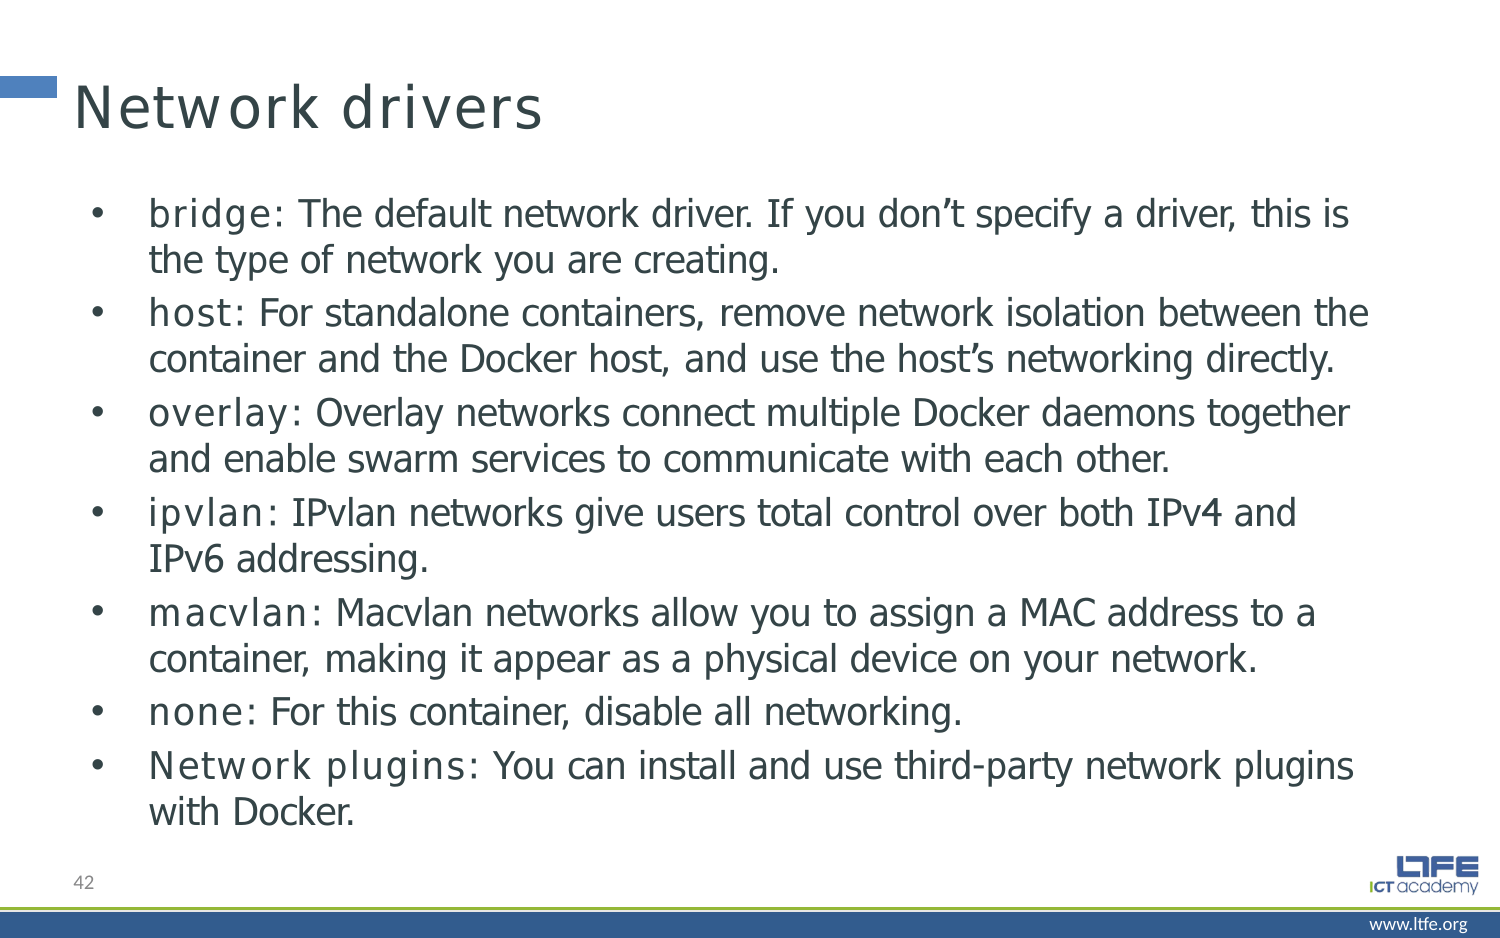

# Network drivers
bridge: The default network driver. If you don’t specify a driver, this is the type of network you are creating.
host: For standalone containers, remove network isolation between the container and the Docker host, and use the host’s networking directly.
overlay: Overlay networks connect multiple Docker daemons together and enable swarm services to communicate with each other.
ipvlan: IPvlan networks give users total control over both IPv4 and IPv6 addressing.
macvlan: Macvlan networks allow you to assign a MAC address to a container, making it appear as a physical device on your network.
none: For this container, disable all networking.
Network plugins: You can install and use third-party network plugins with Docker.

42